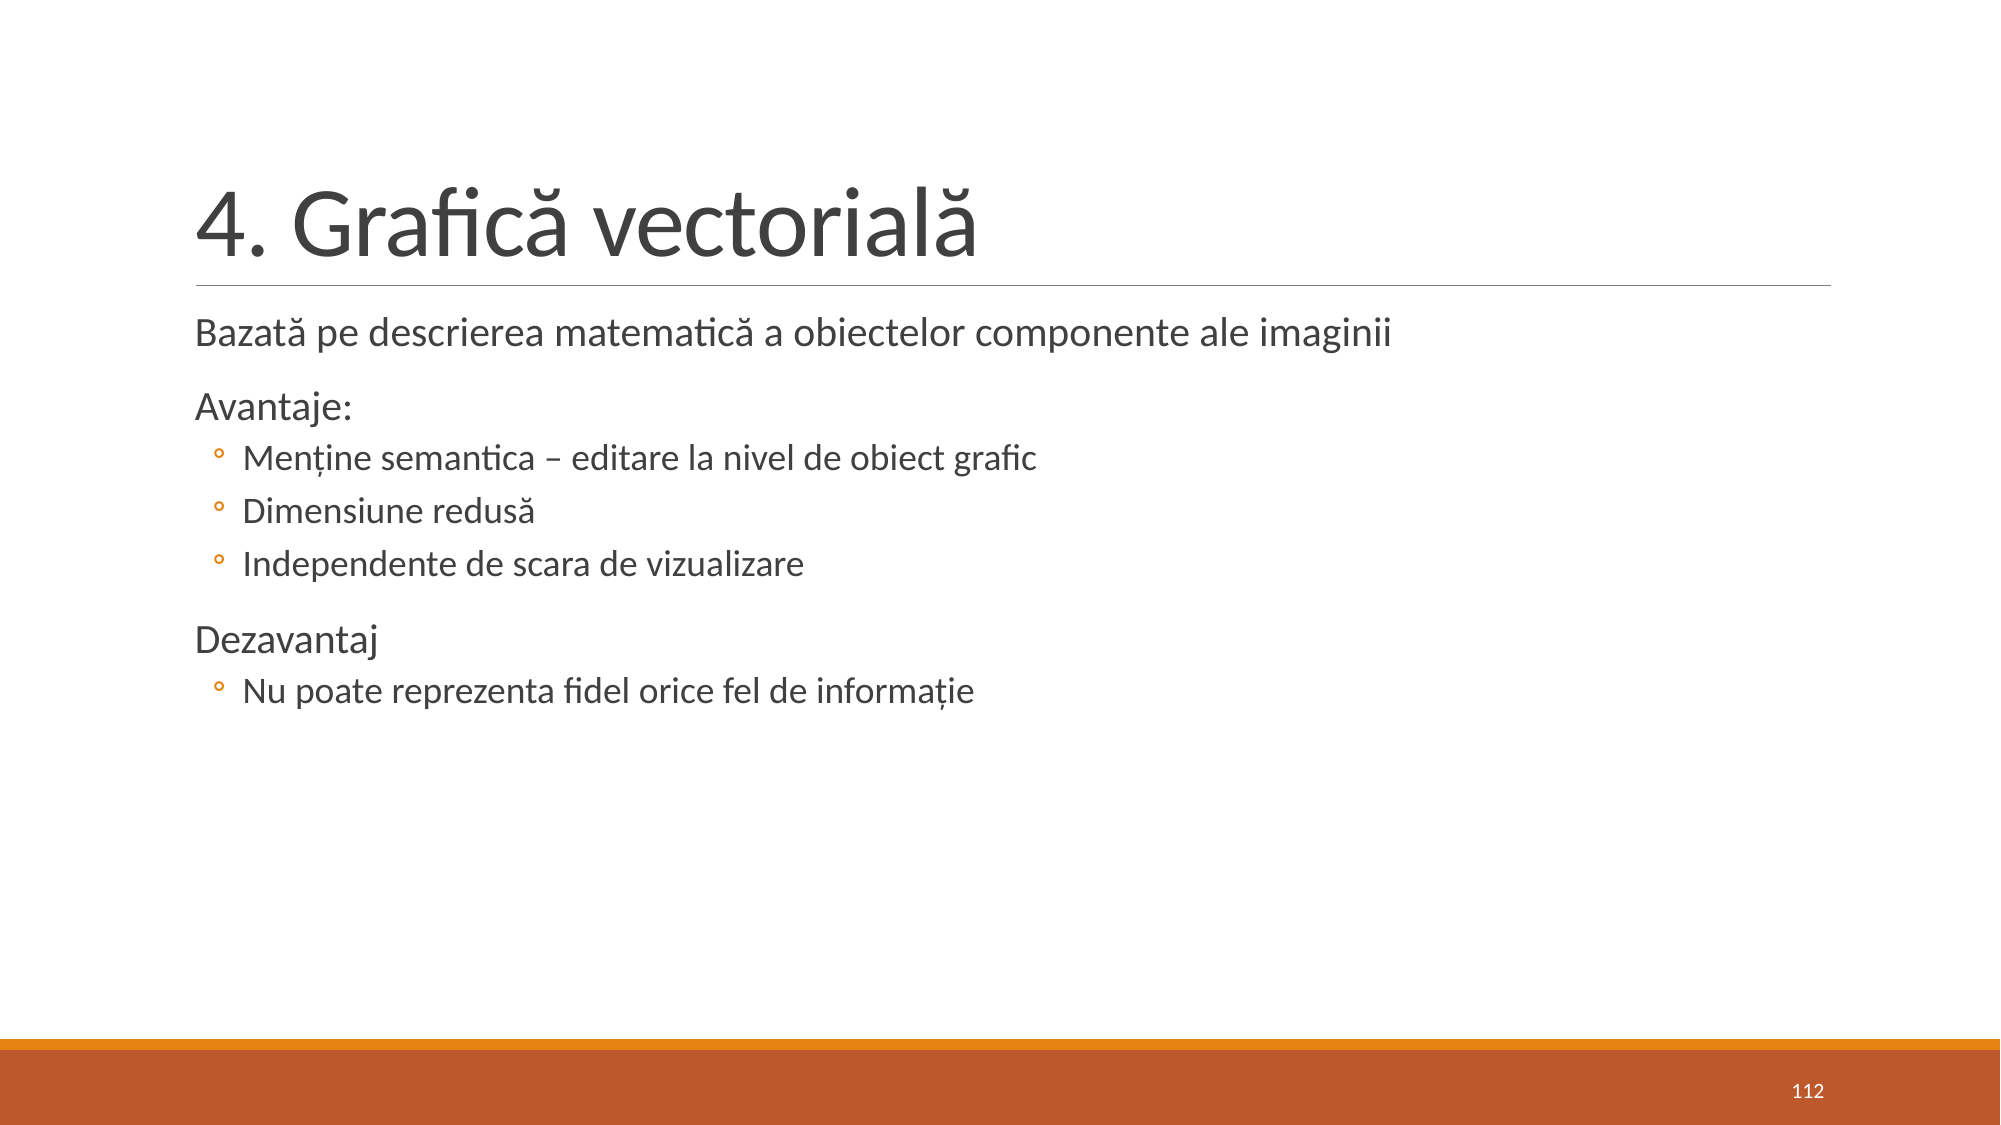

# 4. Grafică vectorială
Bazată pe descrierea matematică a obiectelor componente ale imaginii
Avantaje:
Menține semantica – editare la nivel de obiect grafic
Dimensiune redusă
Independente de scara de vizualizare
Dezavantaj
Nu poate reprezenta fidel orice fel de informație
112